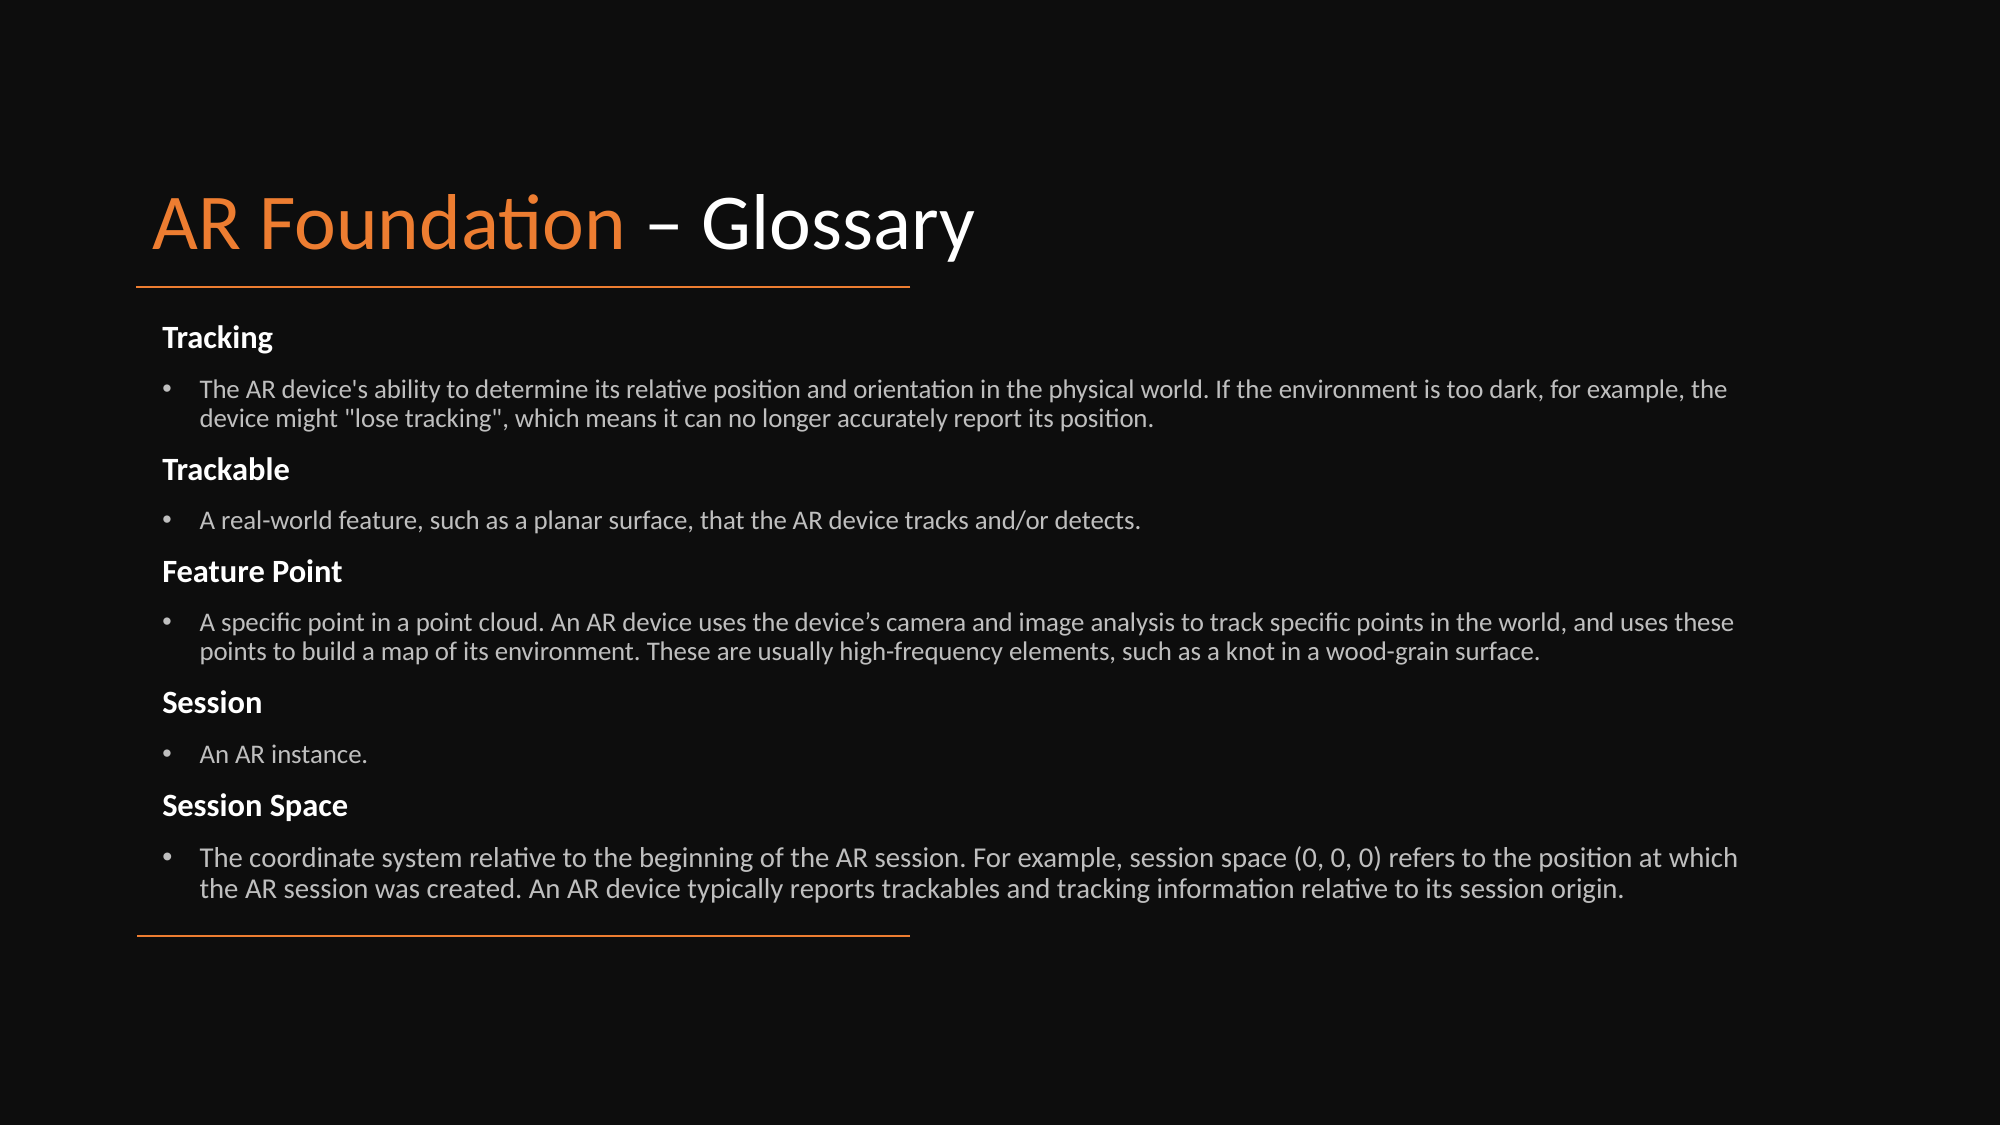

# AR Foundation – Glossary
Tracking
The AR device's ability to determine its relative position and orientation in the physical world. If the environment is too dark, for example, the device might "lose tracking", which means it can no longer accurately report its position.
Trackable
A real-world feature, such as a planar surface, that the AR device tracks and/or detects.
Feature Point
A specific point in a point cloud. An AR device uses the device’s camera and image analysis to track specific points in the world, and uses these points to build a map of its environment. These are usually high-frequency elements, such as a knot in a wood-grain surface.
Session
An AR instance.
Session Space
The coordinate system relative to the beginning of the AR session. For example, session space (0, 0, 0) refers to the position at which the AR session was created. An AR device typically reports trackables and tracking information relative to its session origin.